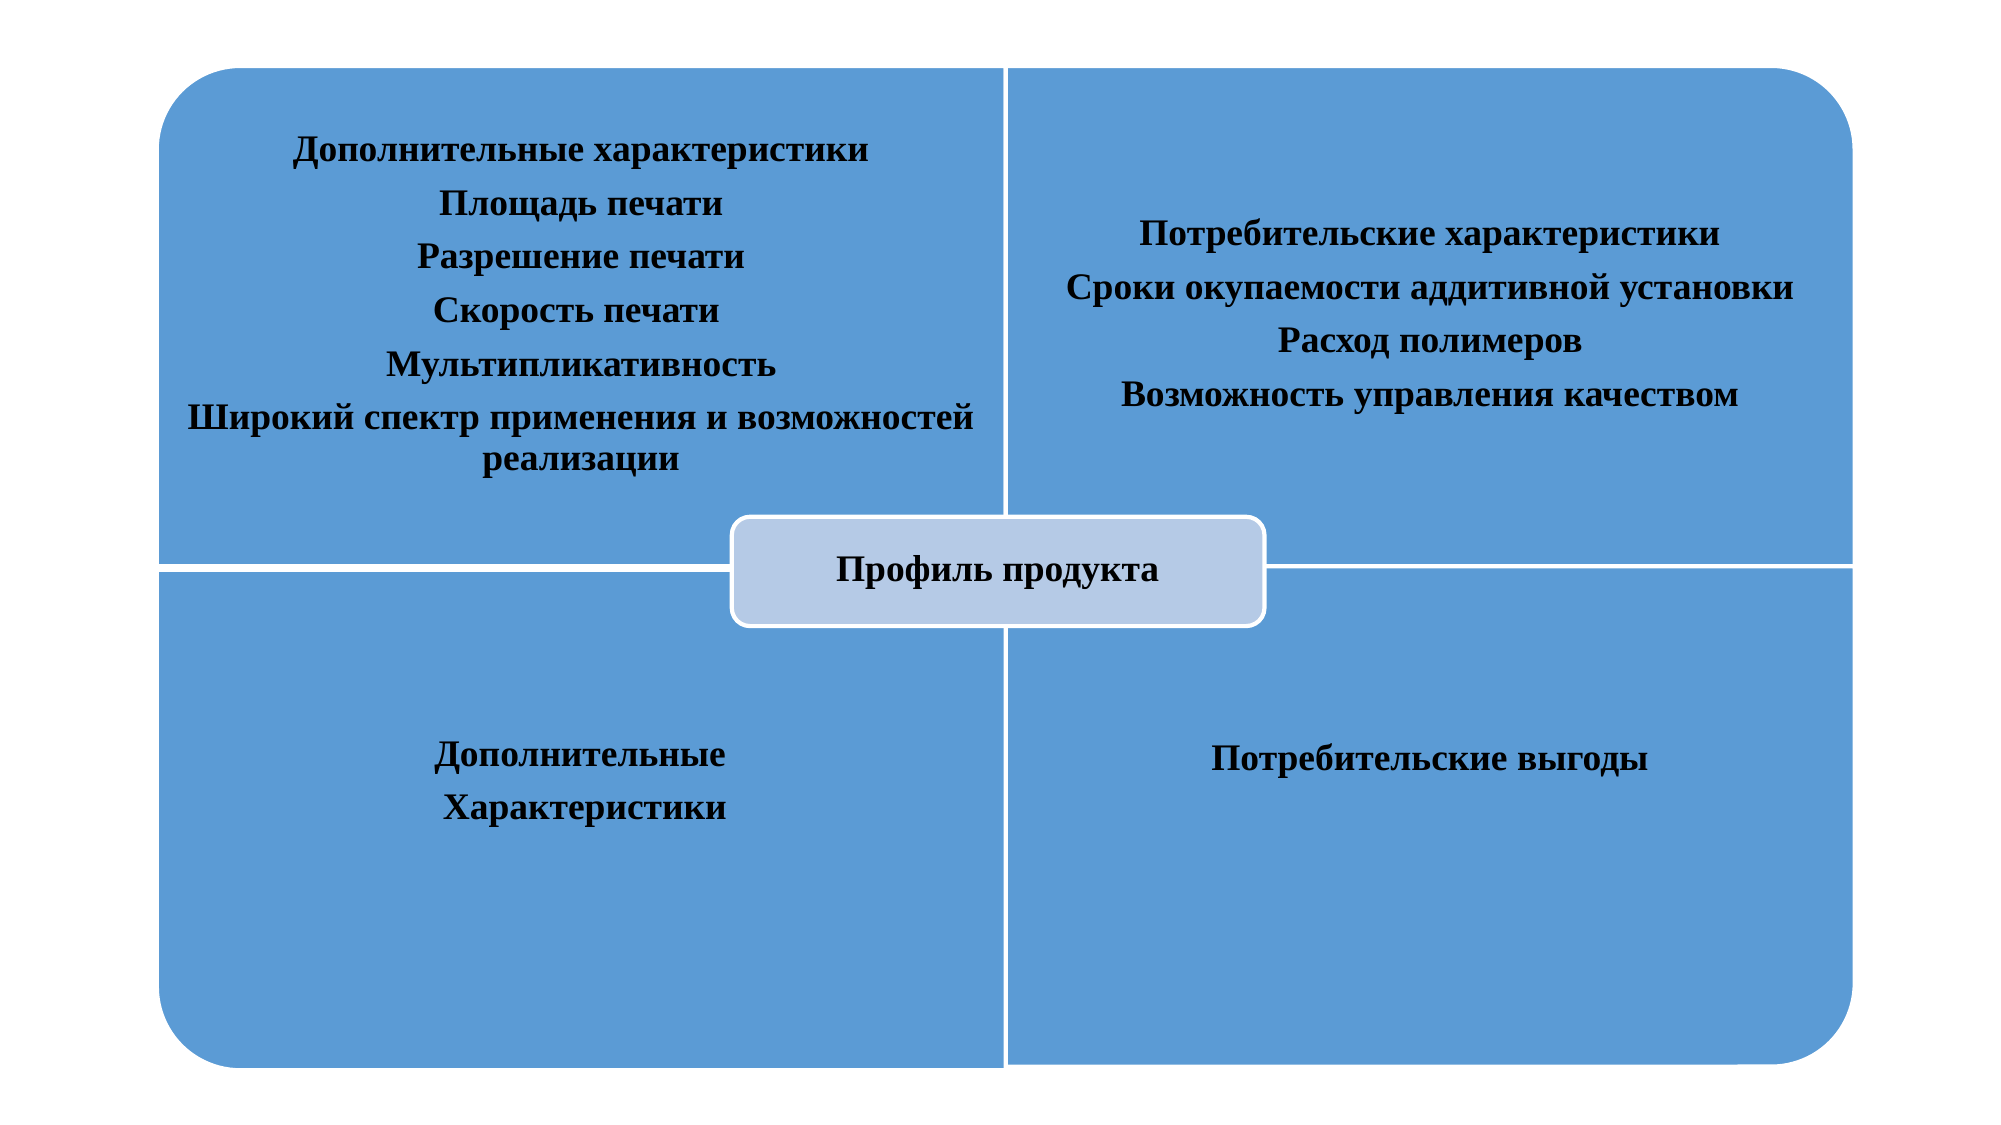

Дополнительные характеристики
Площадь печати
Разрешение печати
Скорость печати
Мультипликативность
Широкий спектр применения и возможностей реализации

Потребительские характеристики
Сроки окупаемости аддитивной установки
Расход полимеров
Возможность управления качеством

Профиль продукта

Потребительские выгоды

Дополнительные
Характеристики